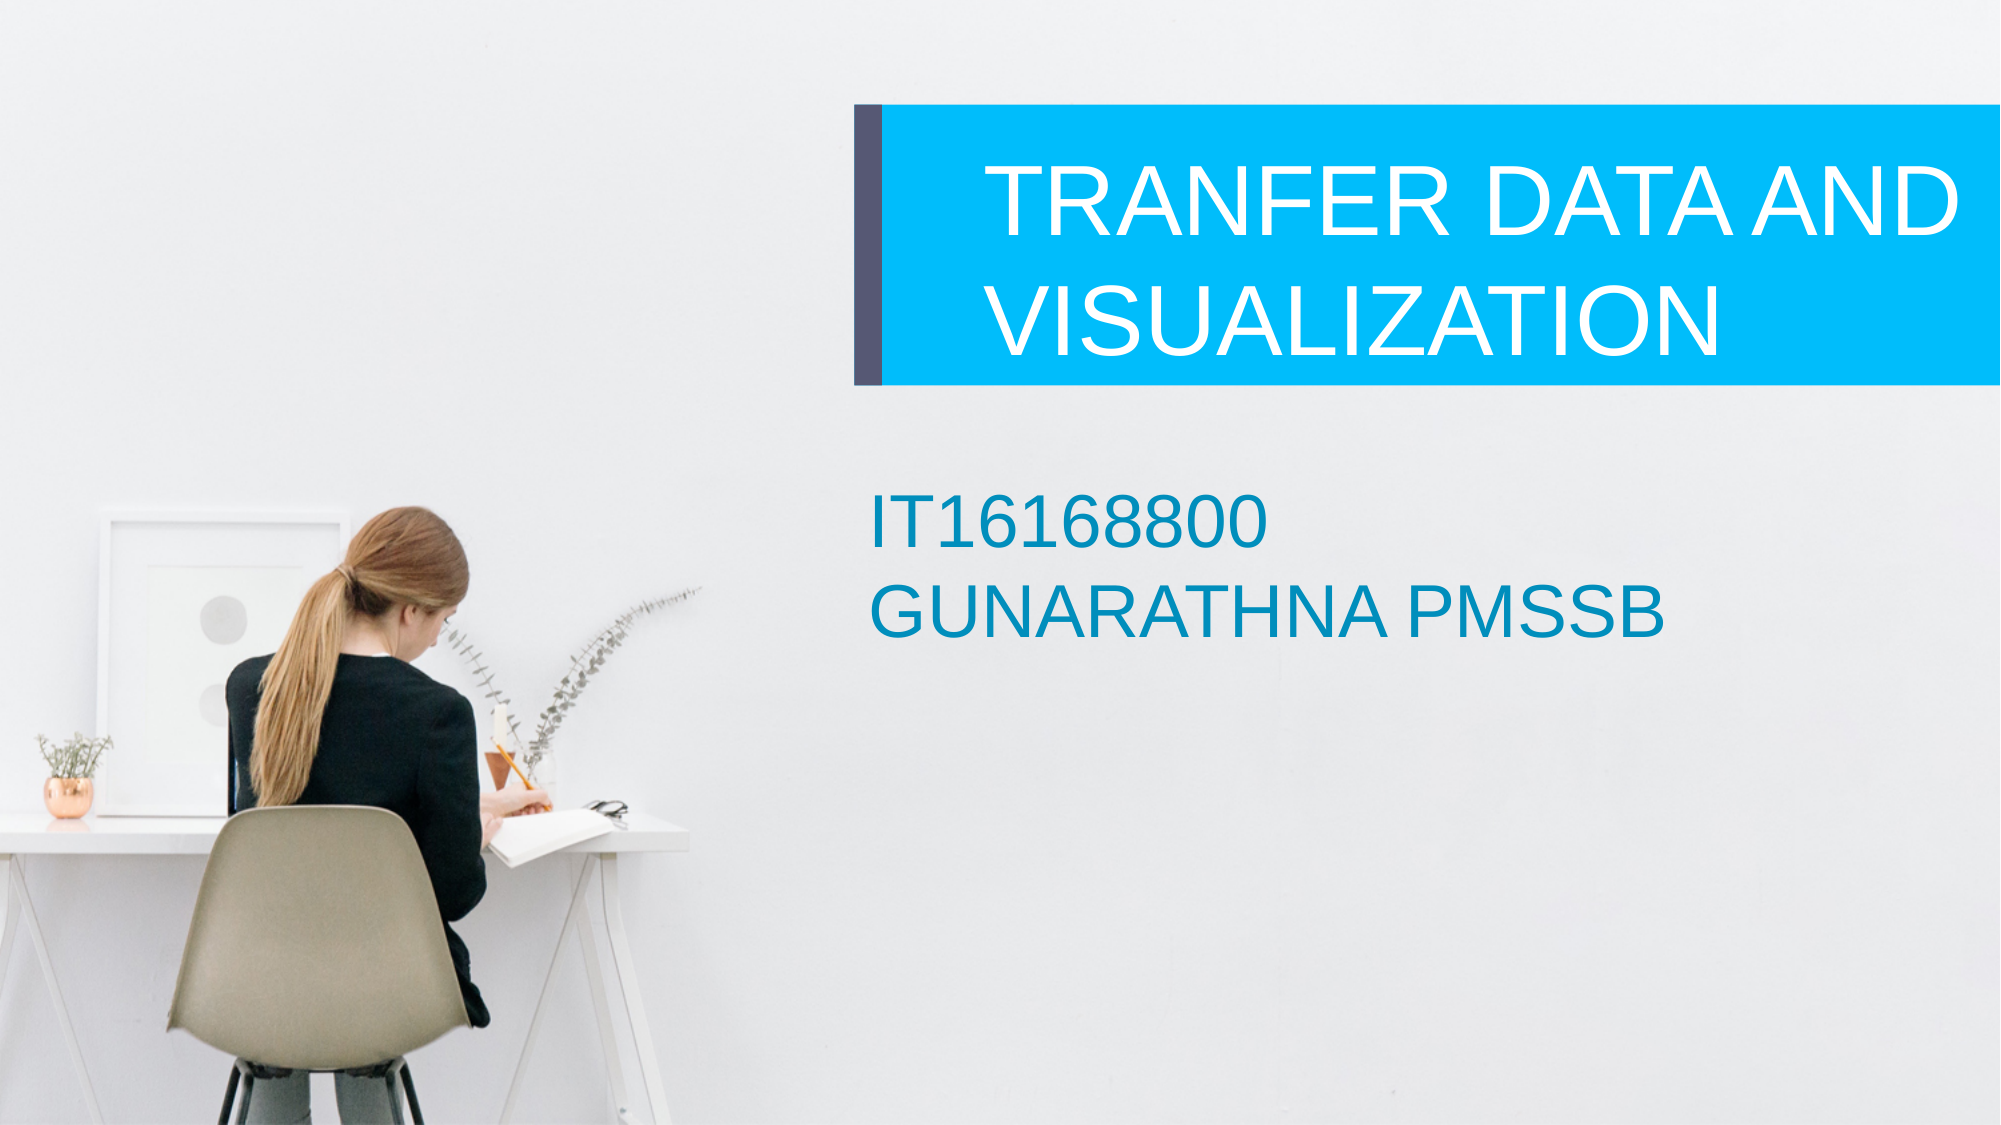

TRANFER DATA AND VISUALIZATION
IT16168800
GUNARATHNA PMSSB